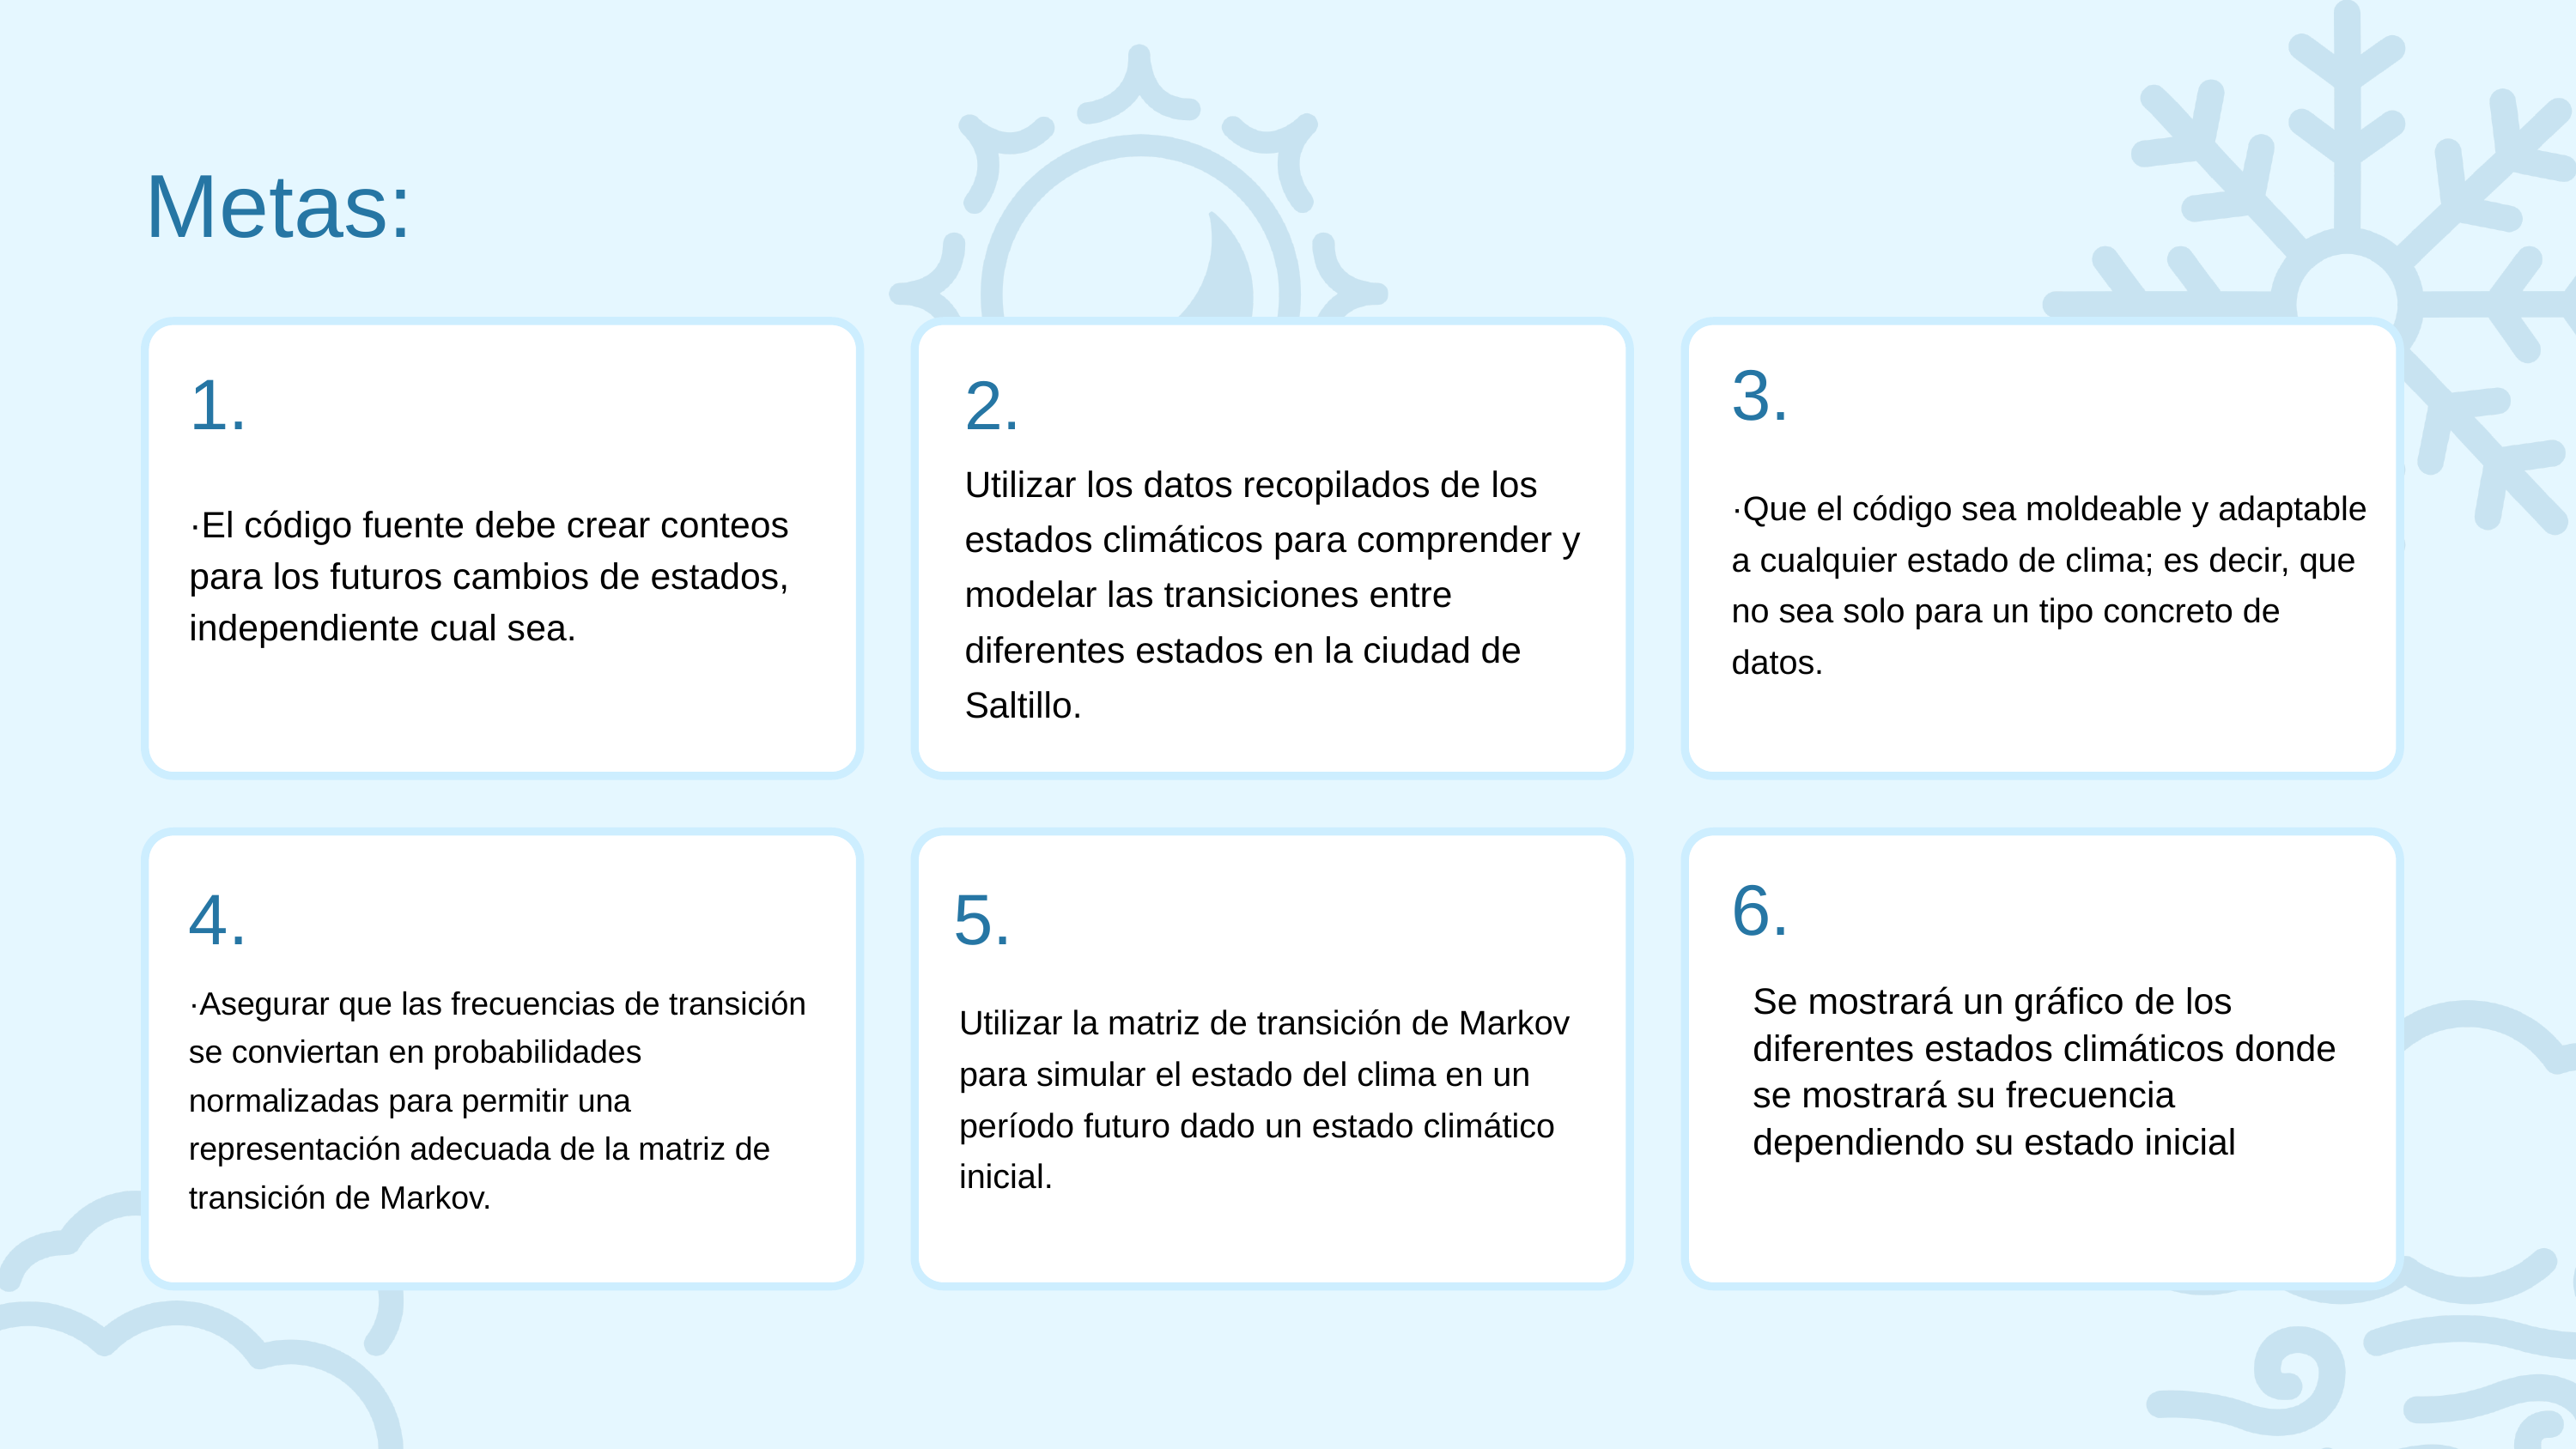

Metas:

3.
1.
2.

Utilizar los datos recopilados de los estados climáticos para comprender y modelar las transiciones entre diferentes estados en la ciudad de Saltillo.

·Que el código sea moldeable y adaptable a cualquier estado de clima; es decir, que no sea solo para un tipo concreto de datos.

·El código fuente debe crear conteos para los futuros cambios de estados, independiente cual sea.

6.
4.
5.
·Asegurar que las frecuencias de transición se conviertan en probabilidades normalizadas para permitir una representación adecuada de la matriz de transición de Markov.

Se mostrará un gráfico de los diferentes estados climáticos donde se mostrará su frecuencia dependiendo su estado inicial
Utilizar la matriz de transición de Markov para simular el estado del clima en un período futuro dado un estado climático inicial.